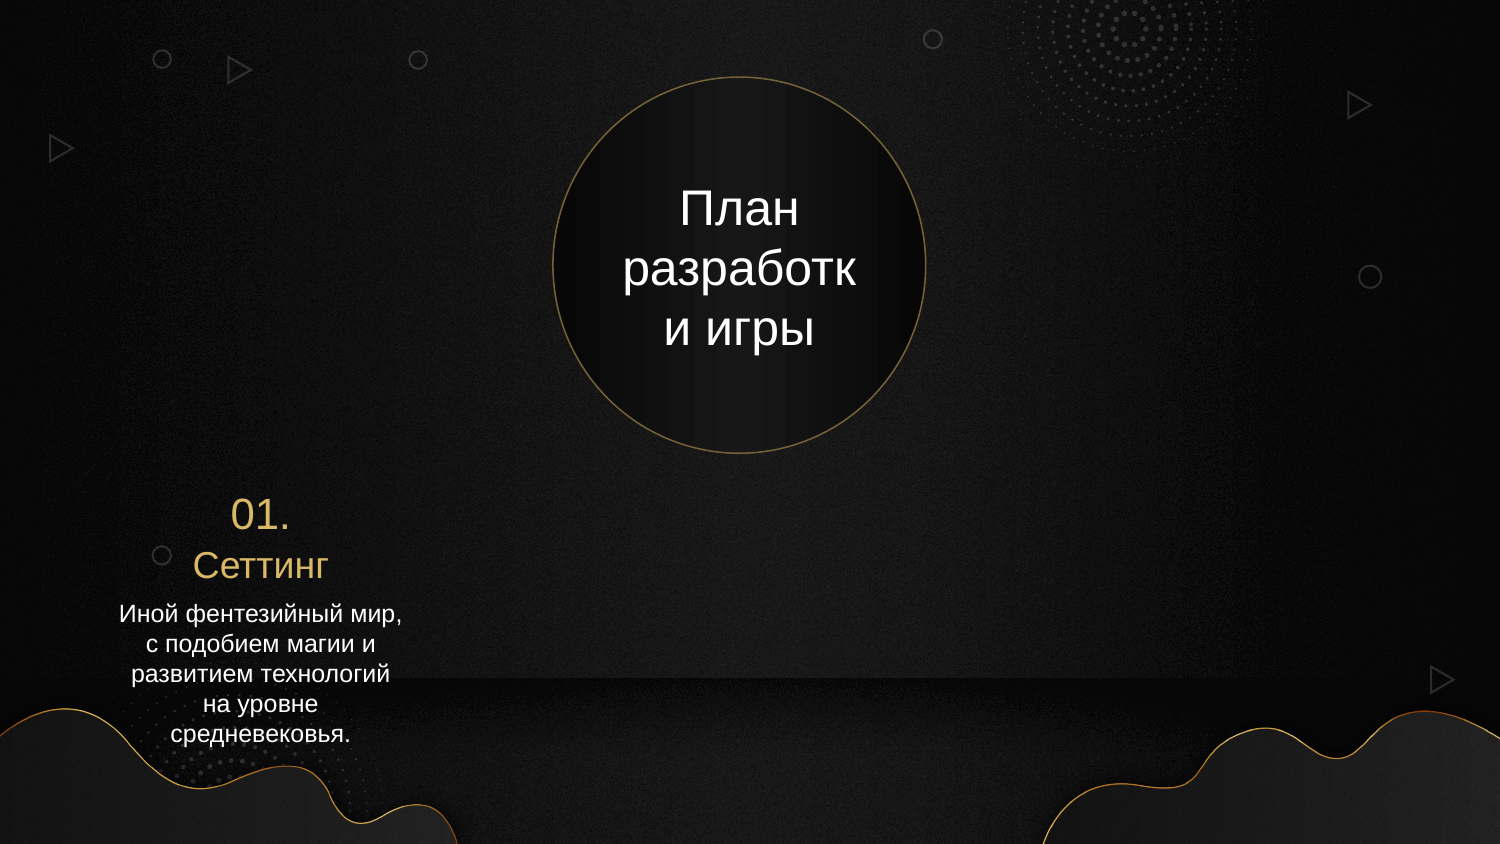

План разработки игры
01.

Сеттинг

Иной фентезийный мир, с подобием магии и развитием технологий на уровне средневековья.